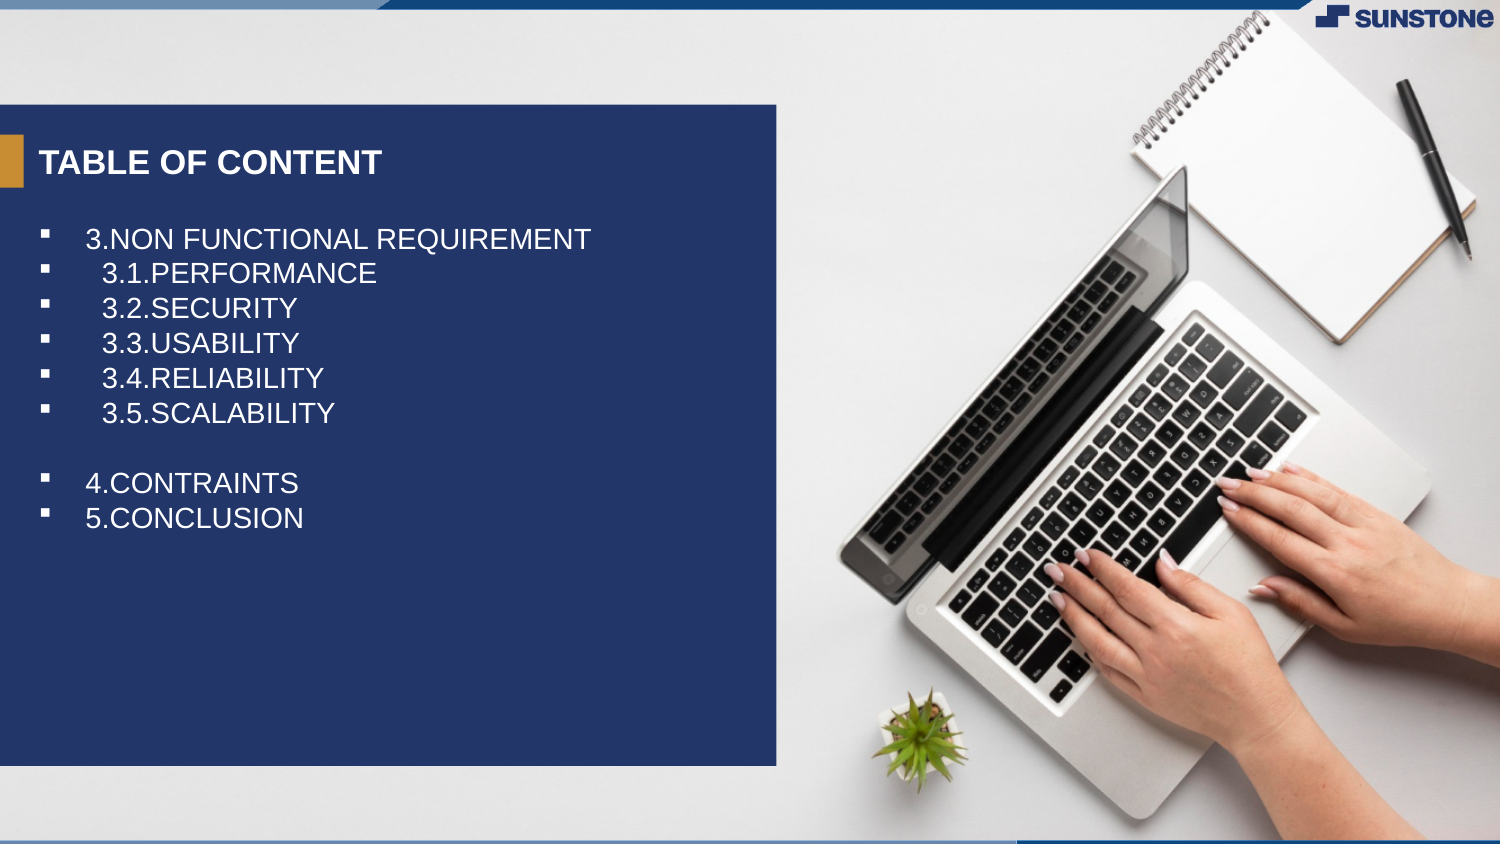

# TABLE OF CONTENT
3.NON FUNCTIONAL REQUIREMENT
  3.1.PERFORMANCE
  3.2.SECURITY
  3.3.USABILITY
  3.4.RELIABILITY
  3.5.SCALABILITY

4.CONTRAINTS
5.CONCLUSION